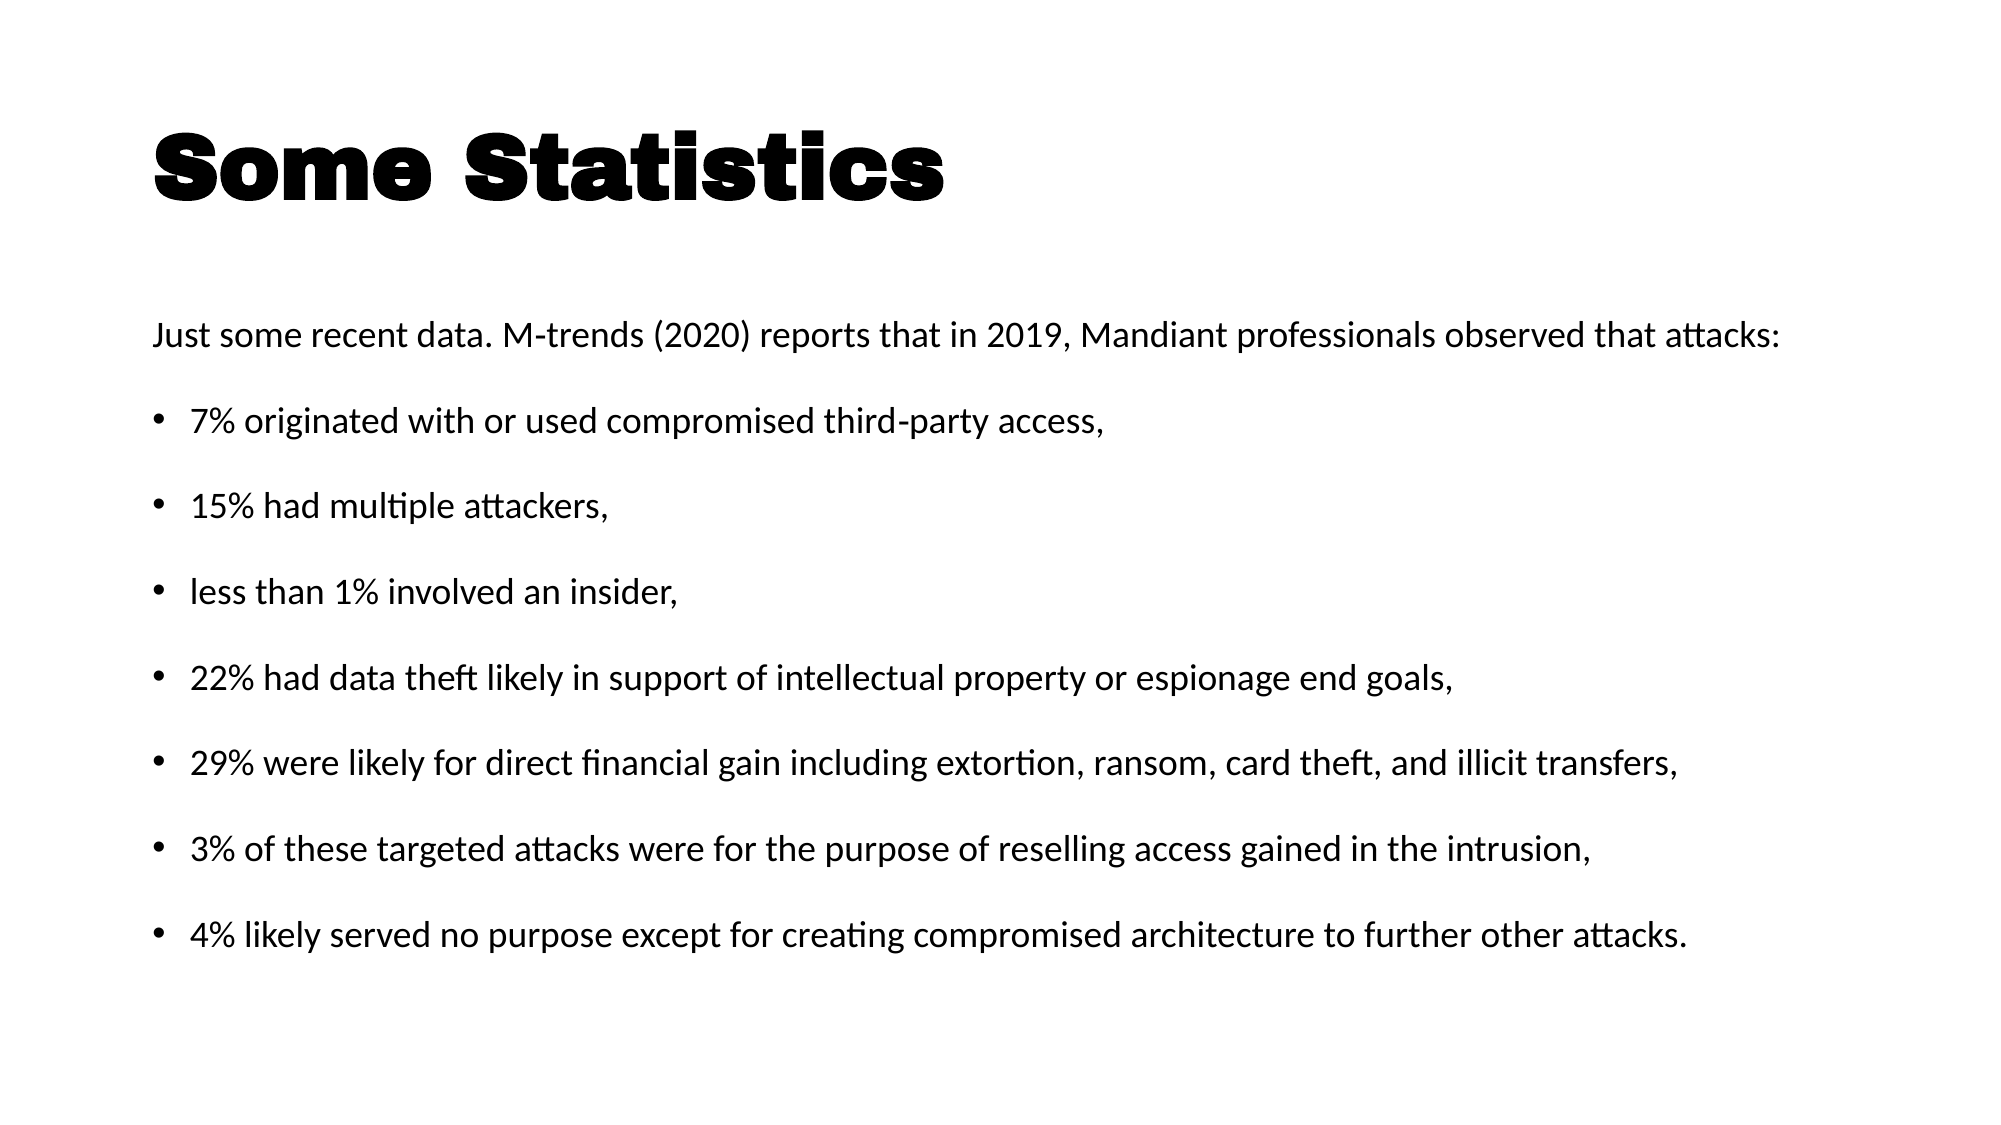

# Some Statistics
Just some recent data. M‐trends (2020) reports that in 2019, Mandiant professionals observed that attacks:
7% originated with or used compromised third‐party access,
15% had multiple attackers,
less than 1% involved an insider,
22% had data theft likely in support of intellectual property or espionage end goals,
29% were likely for direct financial gain including extortion, ransom, card theft, and illicit transfers,
3% of these targeted attacks were for the purpose of reselling access gained in the intrusion,
4% likely served no purpose except for creating compromised architecture to further other attacks.